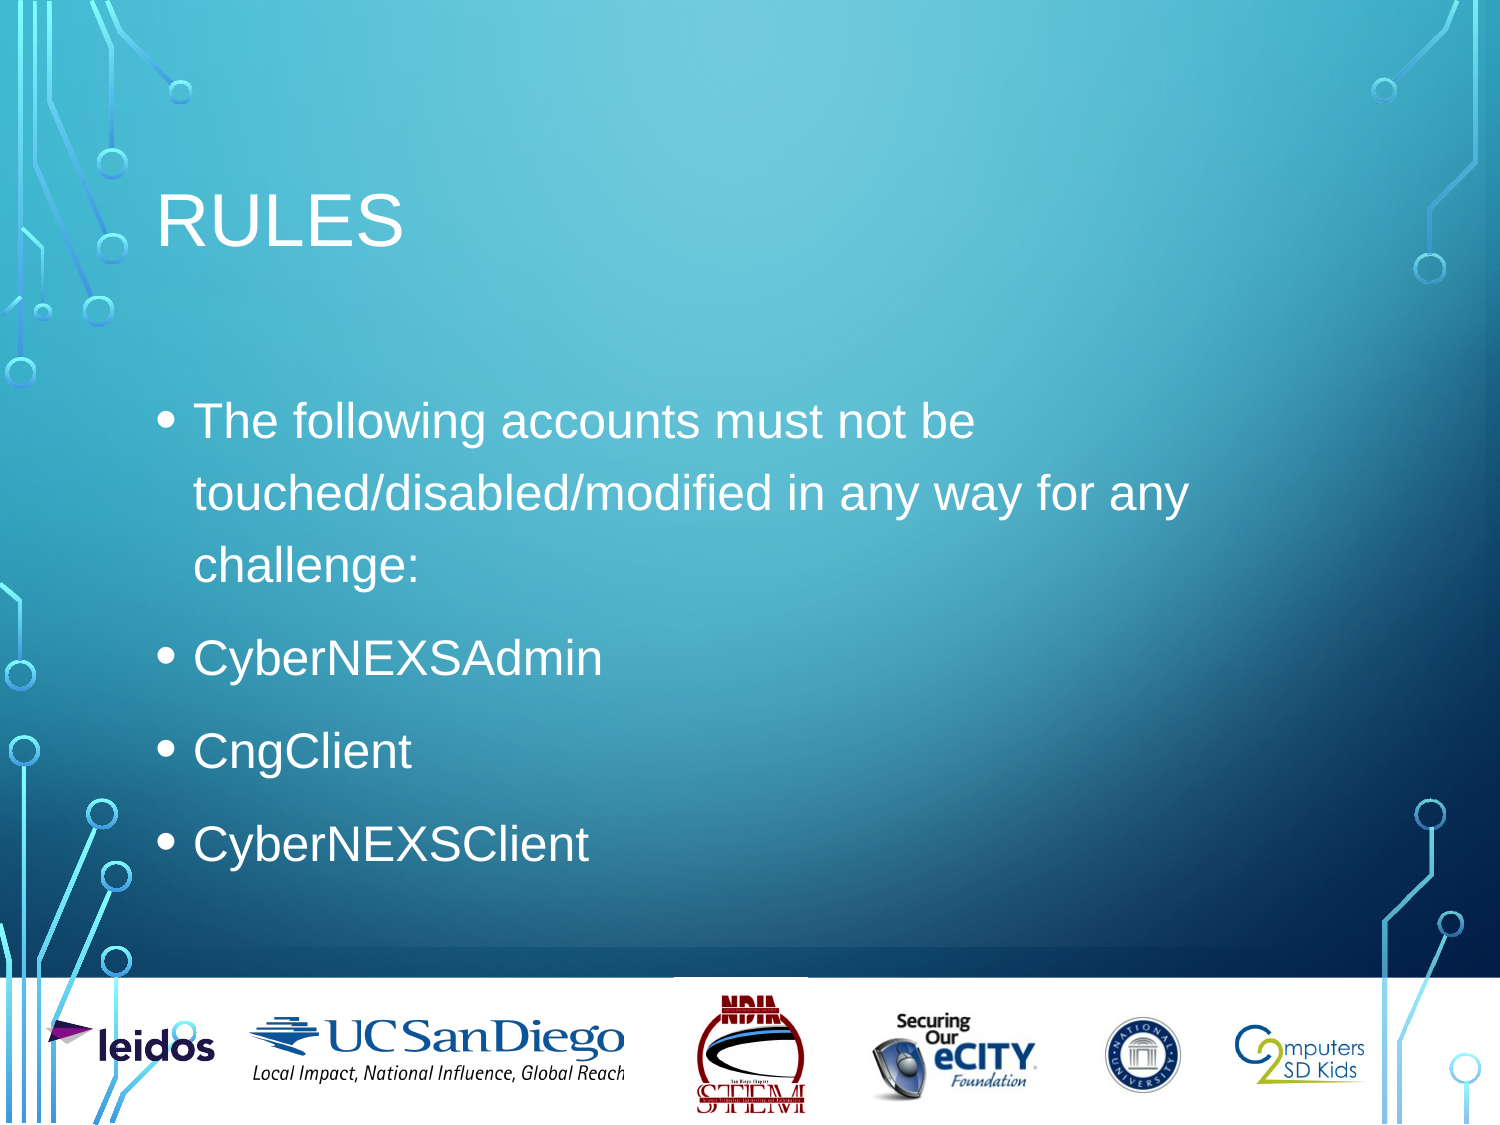

# Rules
The following accounts must not be touched/disabled/modified in any way for any challenge:
CyberNEXSAdmin
CngClient
CyberNEXSClient